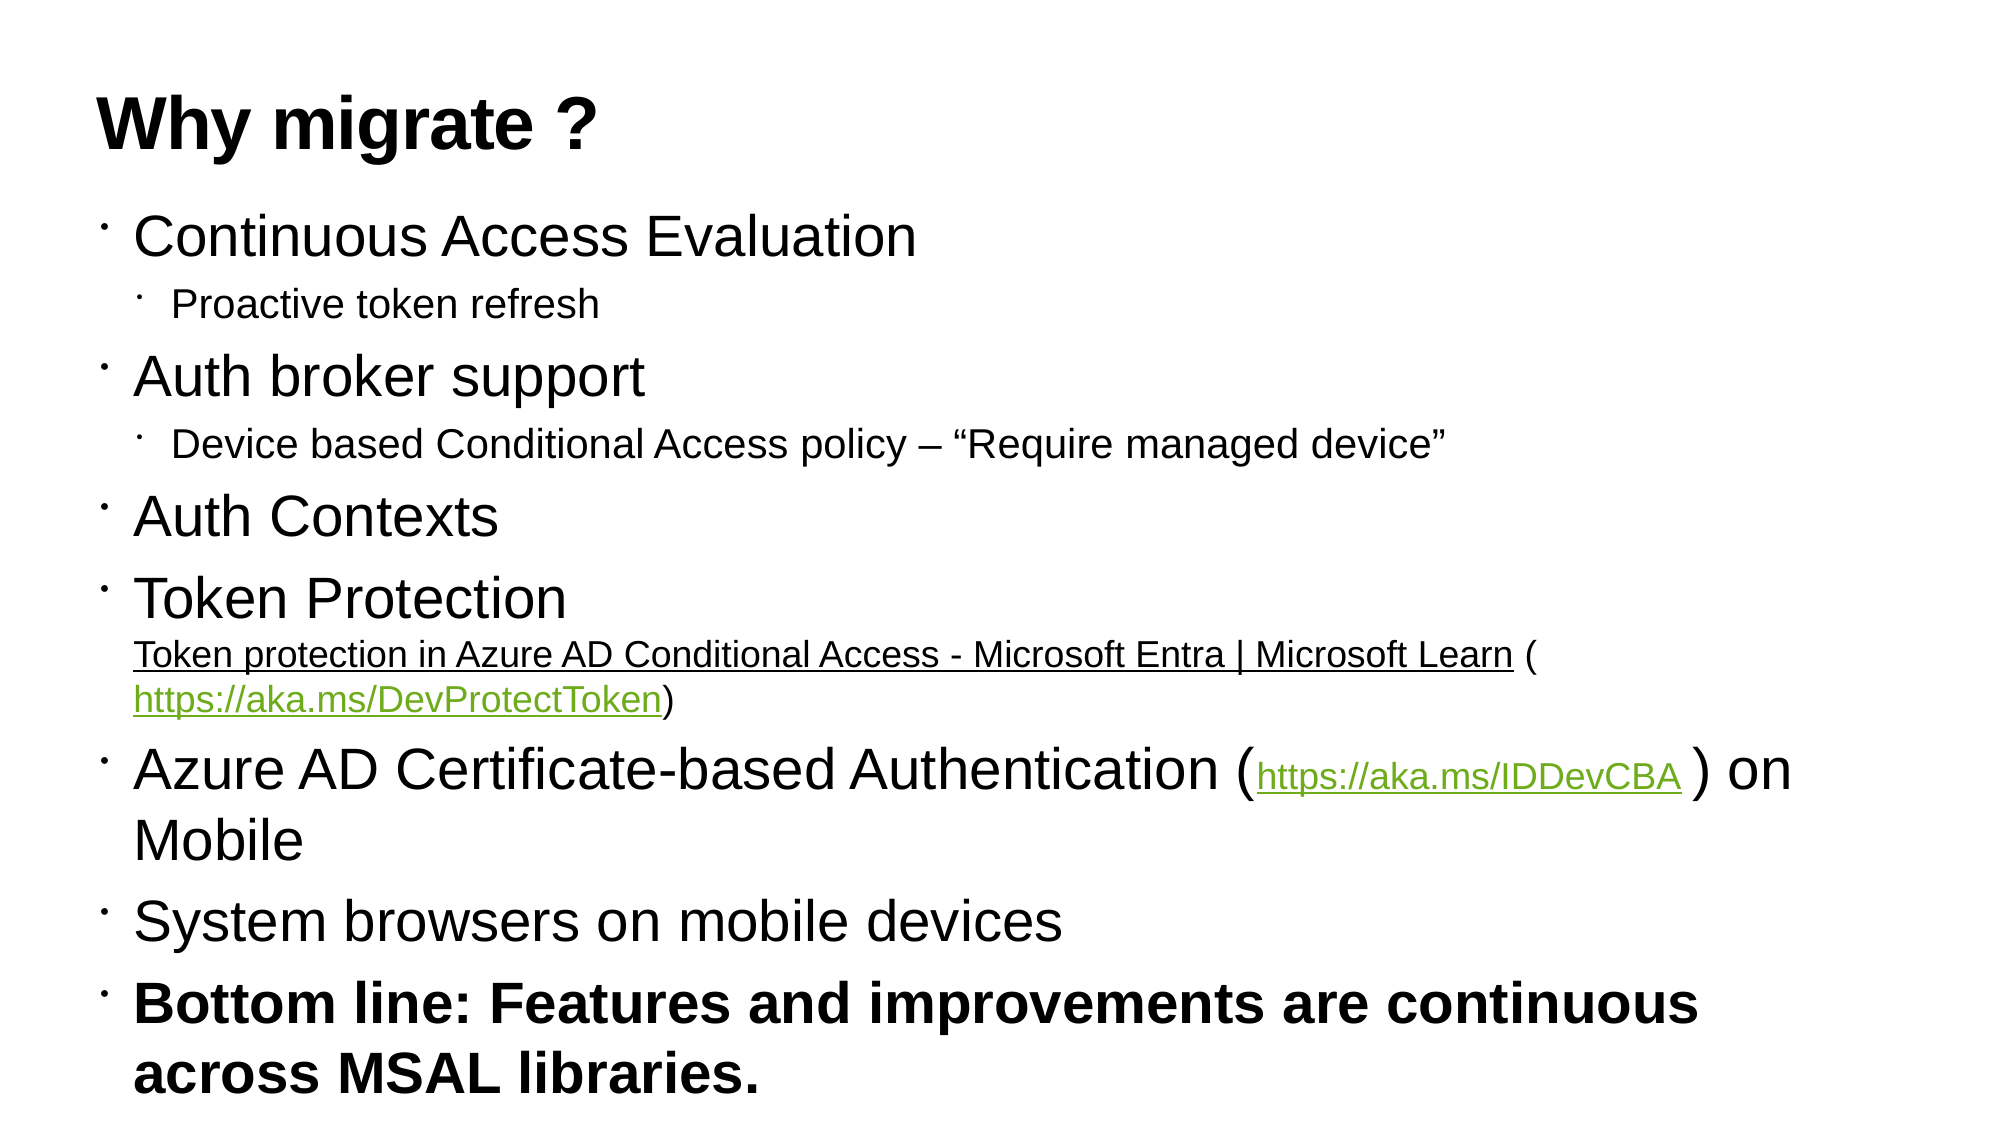

# Why migrate ?
Continuous Access Evaluation
Proactive token refresh
Auth broker support
Device based Conditional Access policy – “Require managed device”
Auth Contexts
Token Protection Token protection in Azure AD Conditional Access - Microsoft Entra | Microsoft Learn (https://aka.ms/DevProtectToken)
Azure AD Certificate-based Authentication (https://aka.ms/IDDevCBA ) on Mobile
System browsers on mobile devices
Bottom line: Features and improvements are continuous across MSAL libraries.